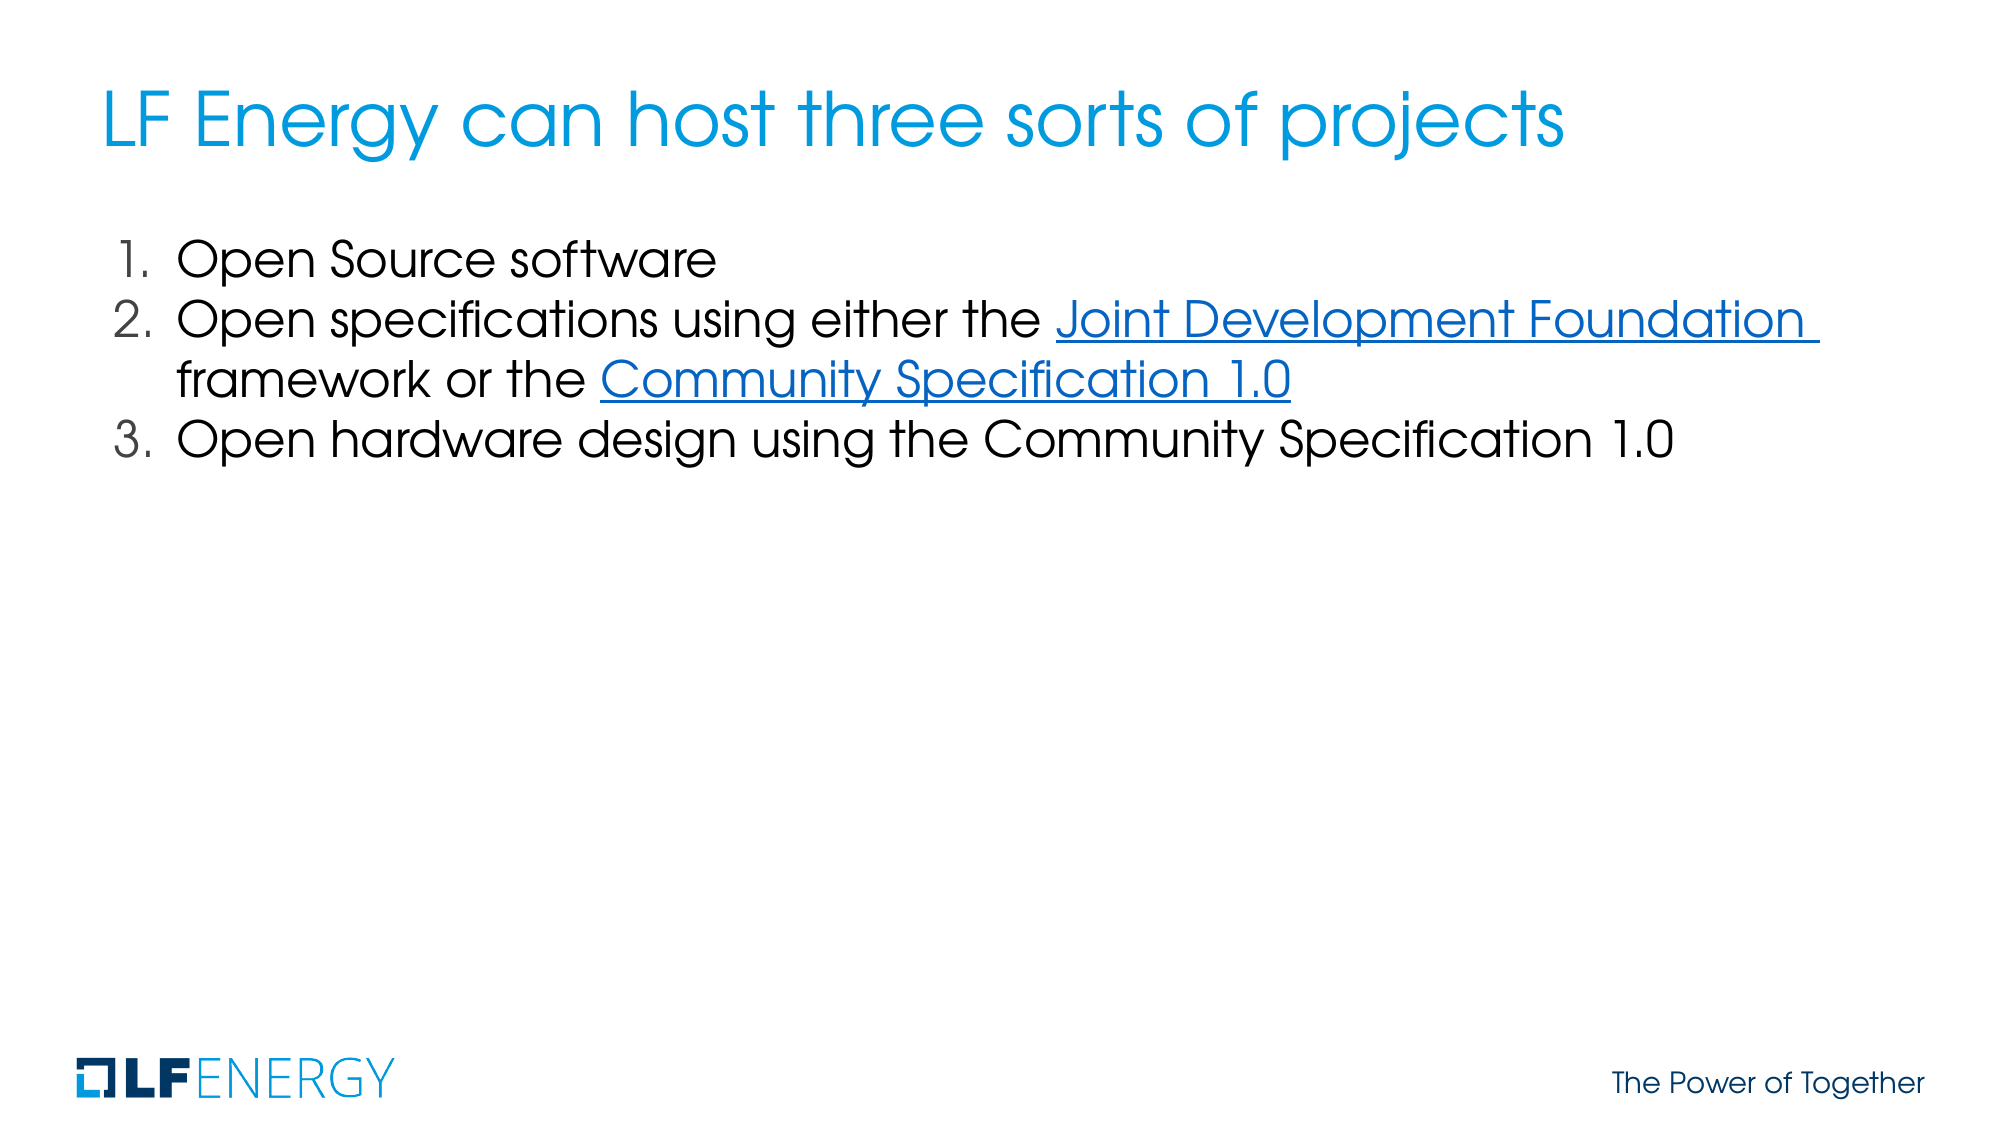

# LF Energy can host three sorts of projects
Open Source software
Open specifications using either the Joint Development Foundation framework or the Community Specification 1.0
Open hardware design using the Community Specification 1.0